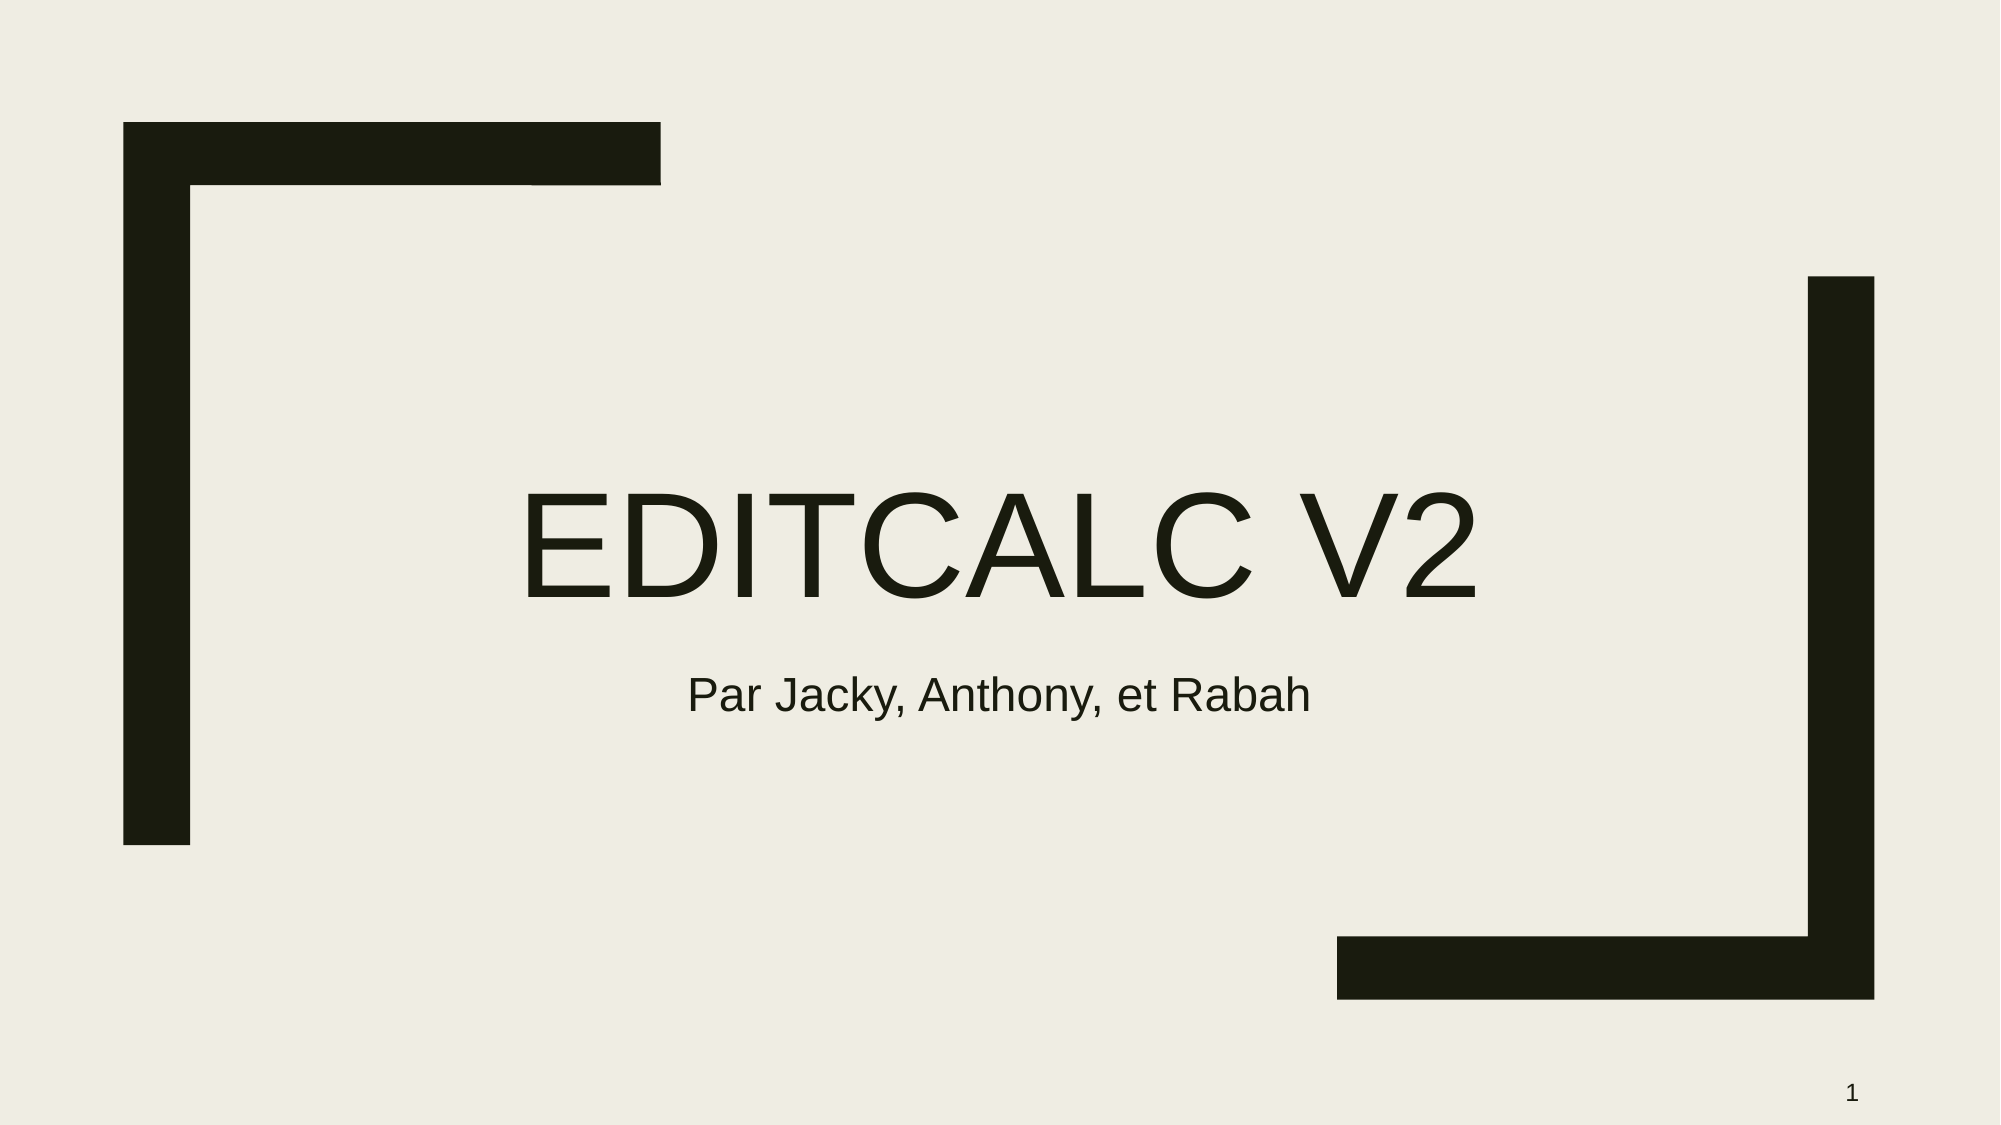

# Editcalc v2
Par Jacky, Anthony, et Rabah
1